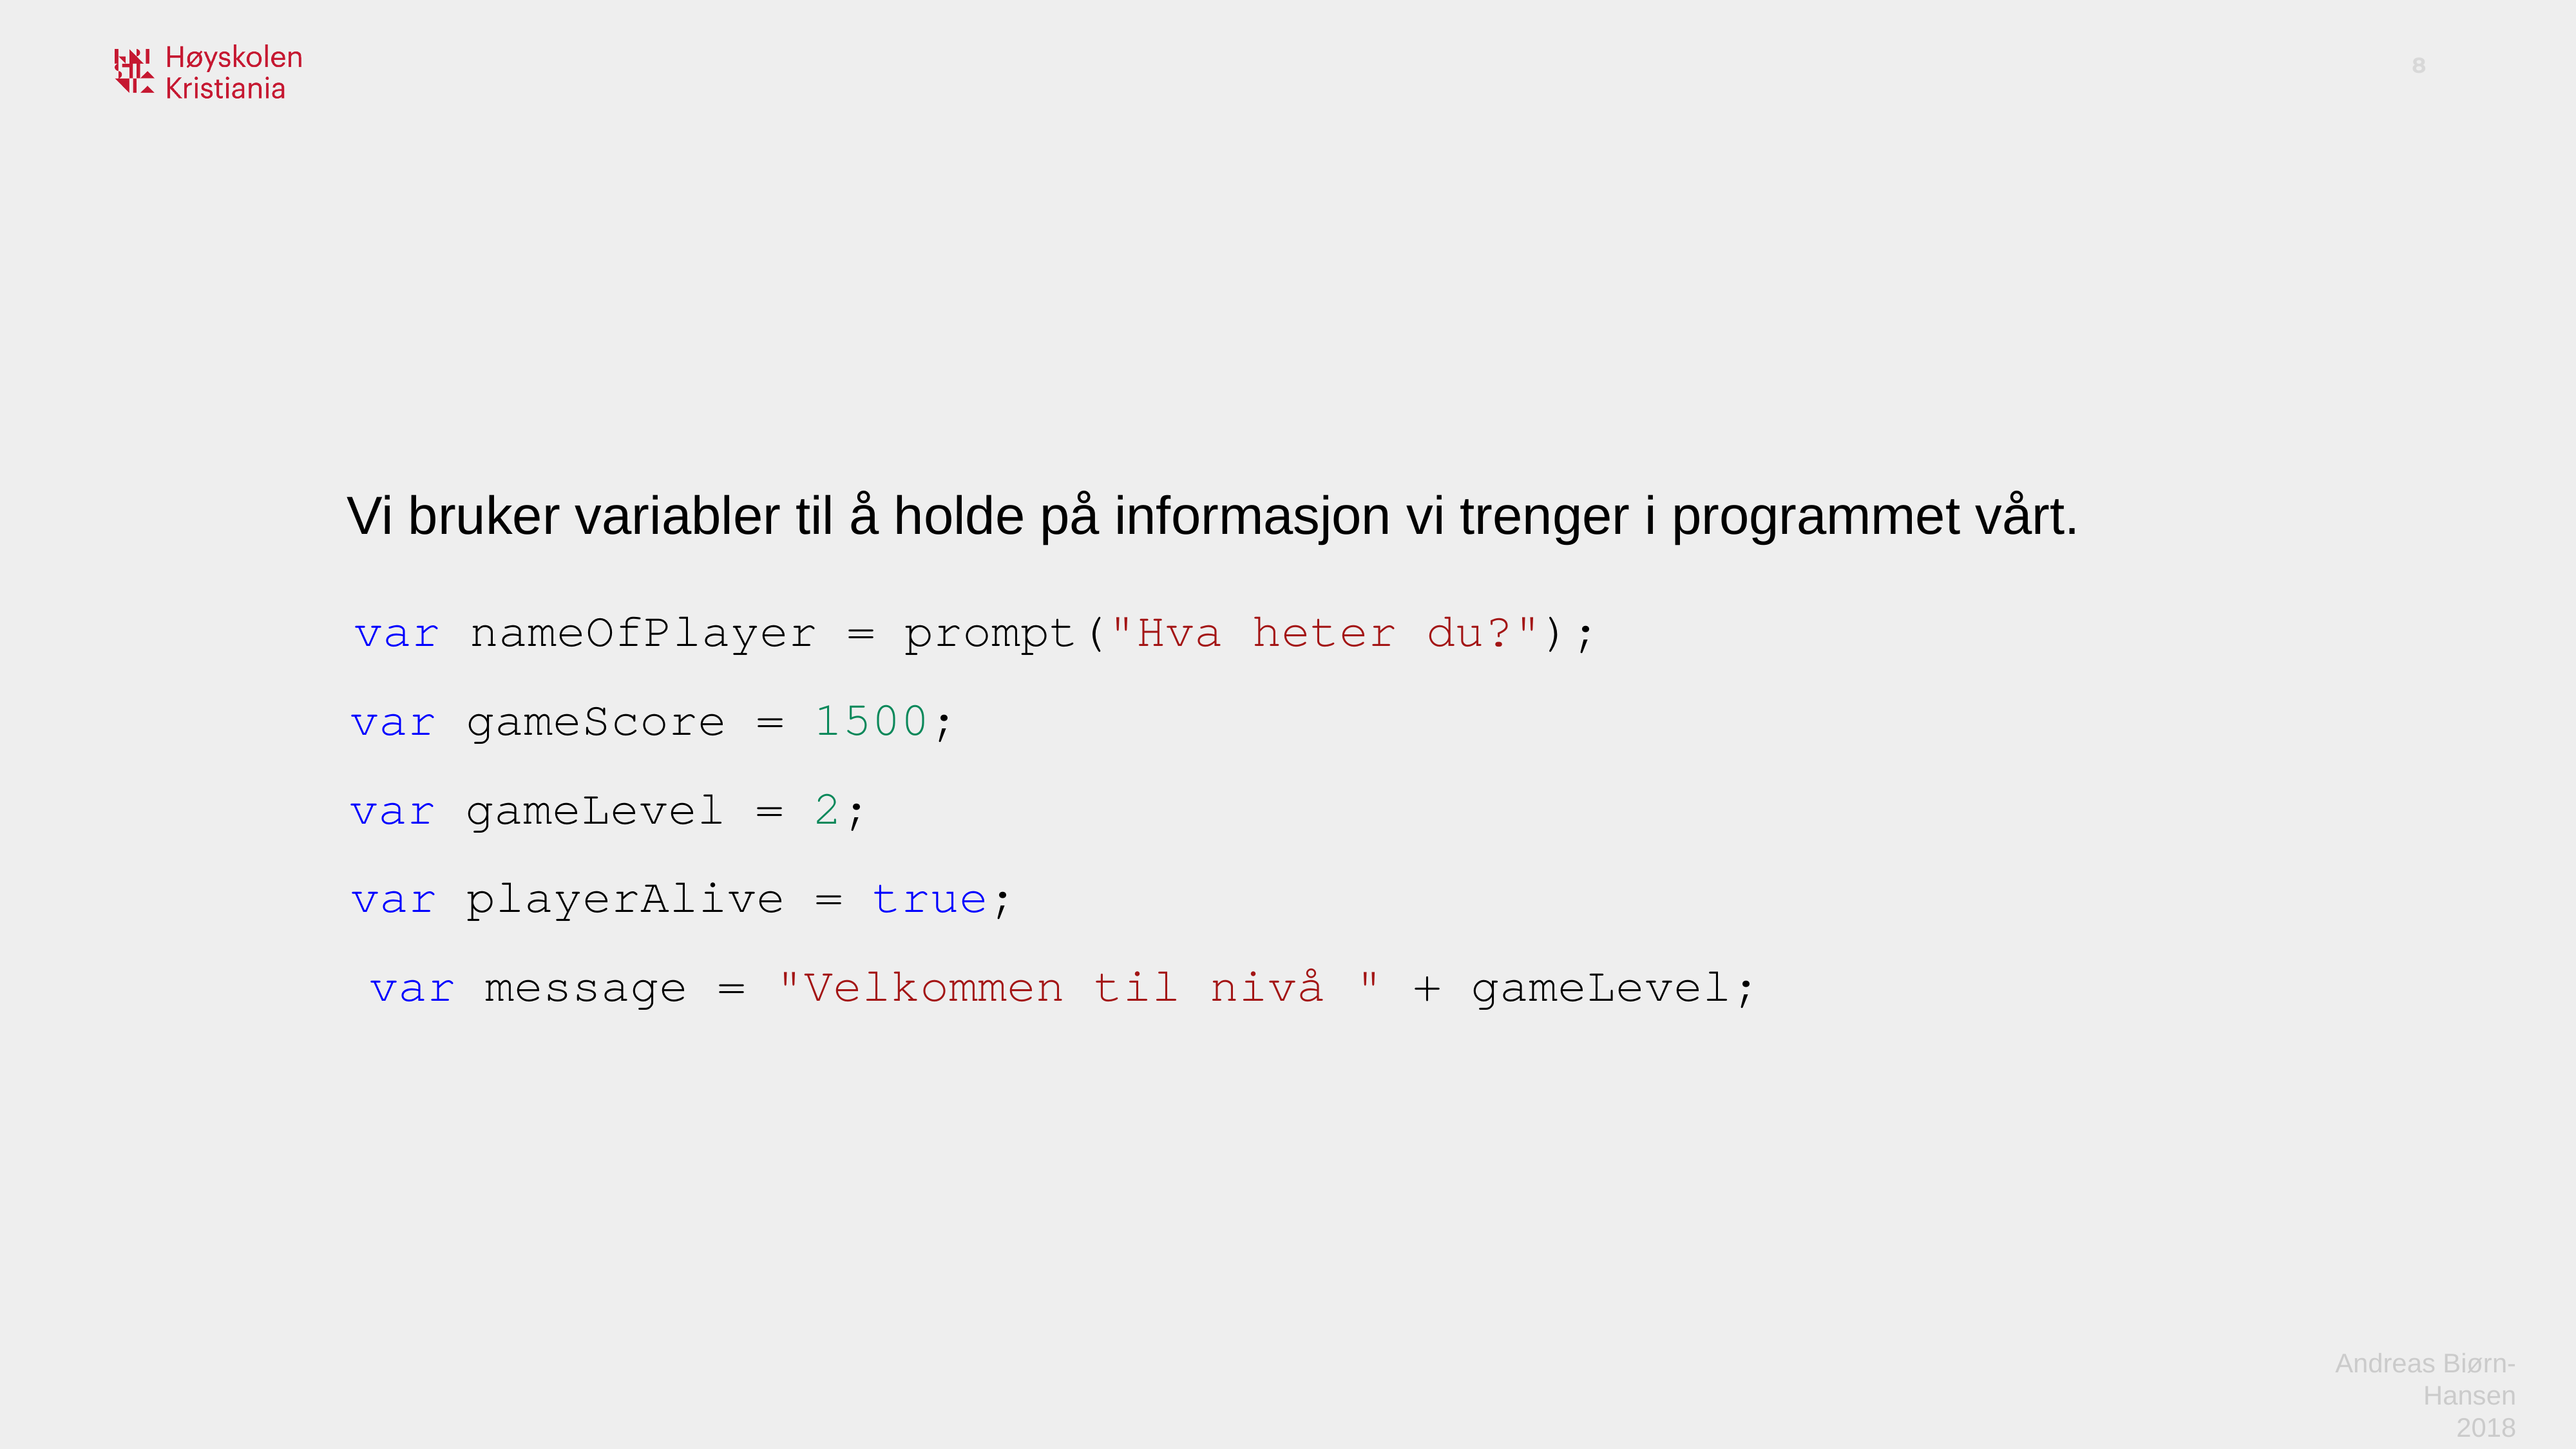

Vi bruker variabler til å holde på informasjon vi trenger i programmet vårt.
var nameOfPlayer = prompt("Hva heter du?");
var gameScore = 1500;
var gameLevel = 2;
var playerAlive = true;
var message = "Velkommen til nivå " + gameLevel;